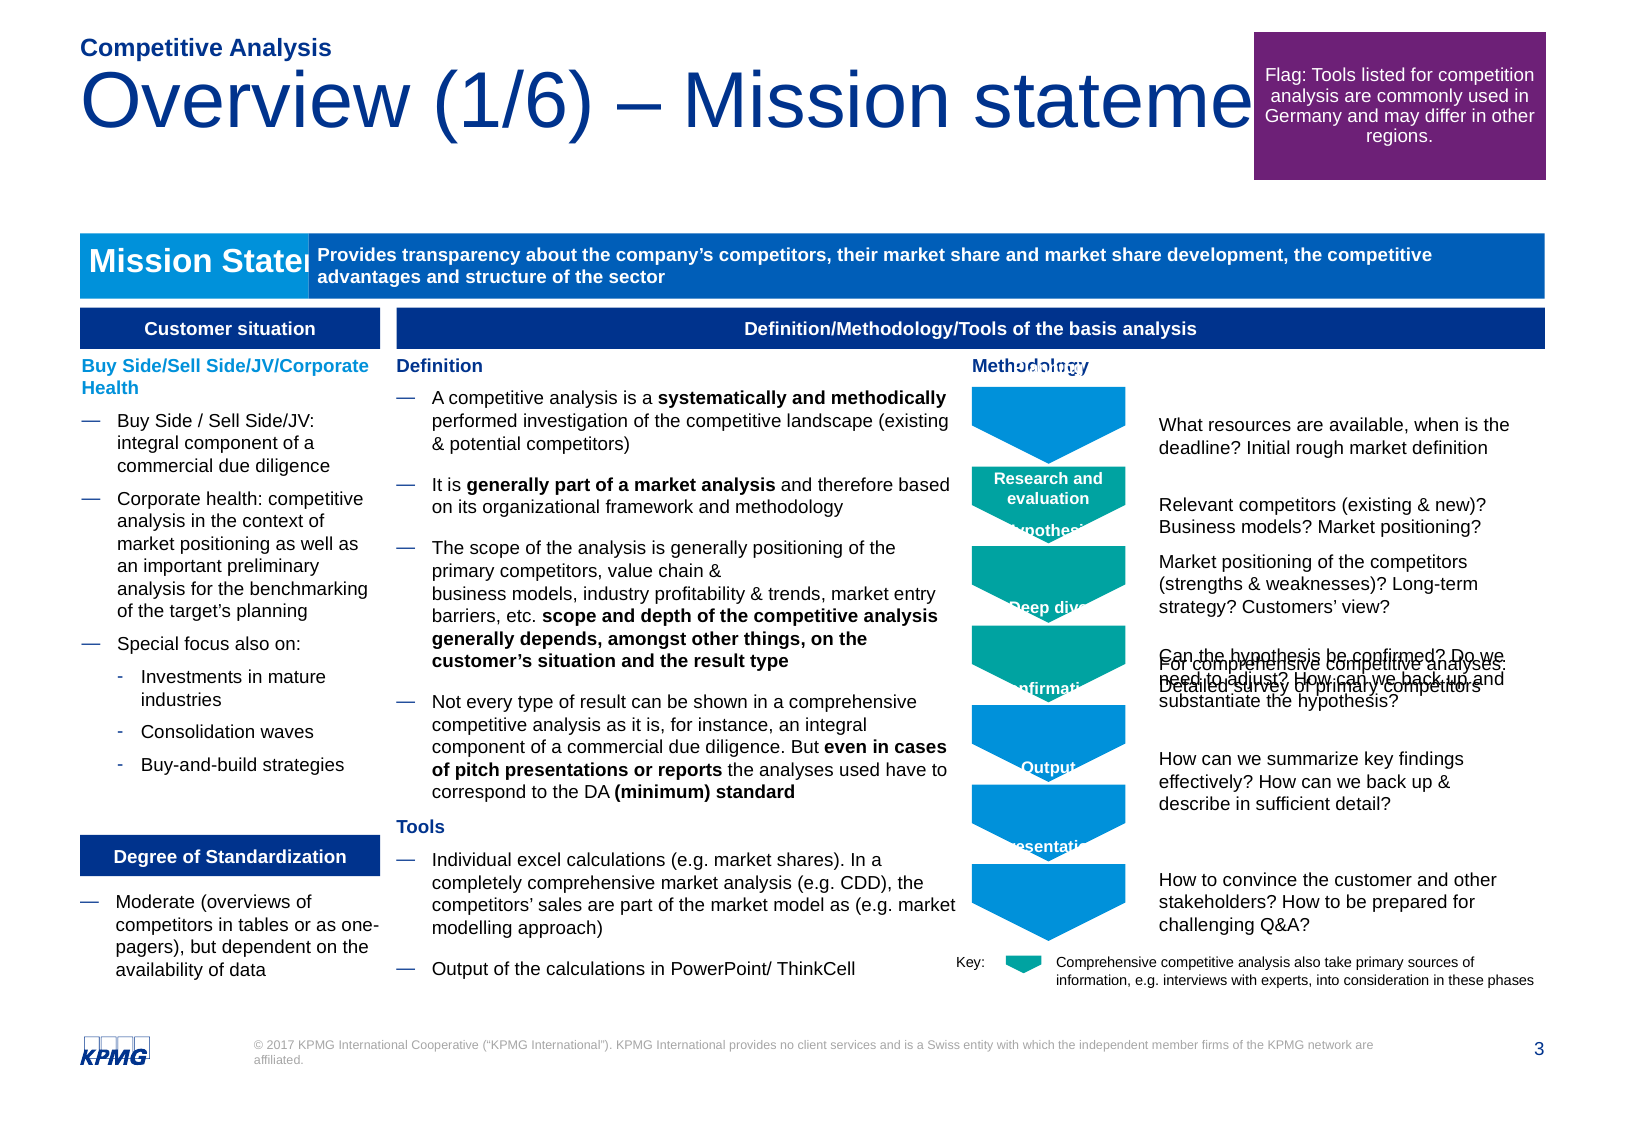

Competitive Analysis
Flag: Tools listed for competition analysis are commonly used in Germany and may differ in other regions.
# Overview (1/6) – Mission statement
Mission Statement:
Provides transparency about the company’s competitors, their market share and market share development, the competitive advantages and structure of the sector
Customer situation
Definition/Methodology/Tools of the basis analysis

Buy Side/Sell Side/JV/Corporate Health
Buy Side / Sell Side/JV: integral component of a commercial due diligence
Corporate health: competitive analysis in the context of market positioning as well as an important preliminary analysis for the benchmarking of the target’s planning
Special focus also on:
Investments in mature industries
Consolidation waves
Buy-and-build strategies
Definition
A competitive analysis is a systematically and methodically performed investigation of the competitive landscape (existing & potential competitors)
It is generally part of a market analysis and therefore based on its organizational framework and methodology
The scope of the analysis is generally positioning of the primary competitors, value chain &
business models, industry profitability & trends, market entry barriers, etc. scope and depth of the competitive analysis generally depends, amongst other things, on the customer’s situation and the result type
Not every type of result can be shown in a comprehensive competitive analysis as it is, for instance, an integral component of a commercial due diligence. But even in cases of pitch presentations or reports the analyses used have to correspond to the DA (minimum) standard
Tools
Individual excel calculations (e.g. market shares). In a completely comprehensive market analysis (e.g. CDD), the competitors’ sales are part of the market model as (e.g. market modelling approach)
Output of the calculations in PowerPoint/ ThinkCell
Methodology

What resources are available, when is the deadline? Initial rough market definition
Planning

Relevant competitors (existing & new)? Business models? Market positioning?
Research and evaluation

Market positioning of the competitors (strengths & weaknesses)? Long-term strategy? Customers’ view?
Hypothesis

For comprehensive competitive analyses:
Detailed survey of primary competitors
Deep dive

Can the hypothesis be confirmed? Do we need to adjust? How can we back up and substantiate the hypothesis?

Confirmation

How can we summarize key findings effectively? How can we back up &
describe in sufficient detail?

Output

Degree of Standardization
How to convince the customer and other stakeholders? How to be prepared for challenging Q&A?
Presentation

Moderate (overviews of competitors in tables or as one-pagers), but dependent on the availability of data

Key:
Comprehensive competitive analysis also take primary sources of information, e.g. interviews with experts, into consideration in these phases